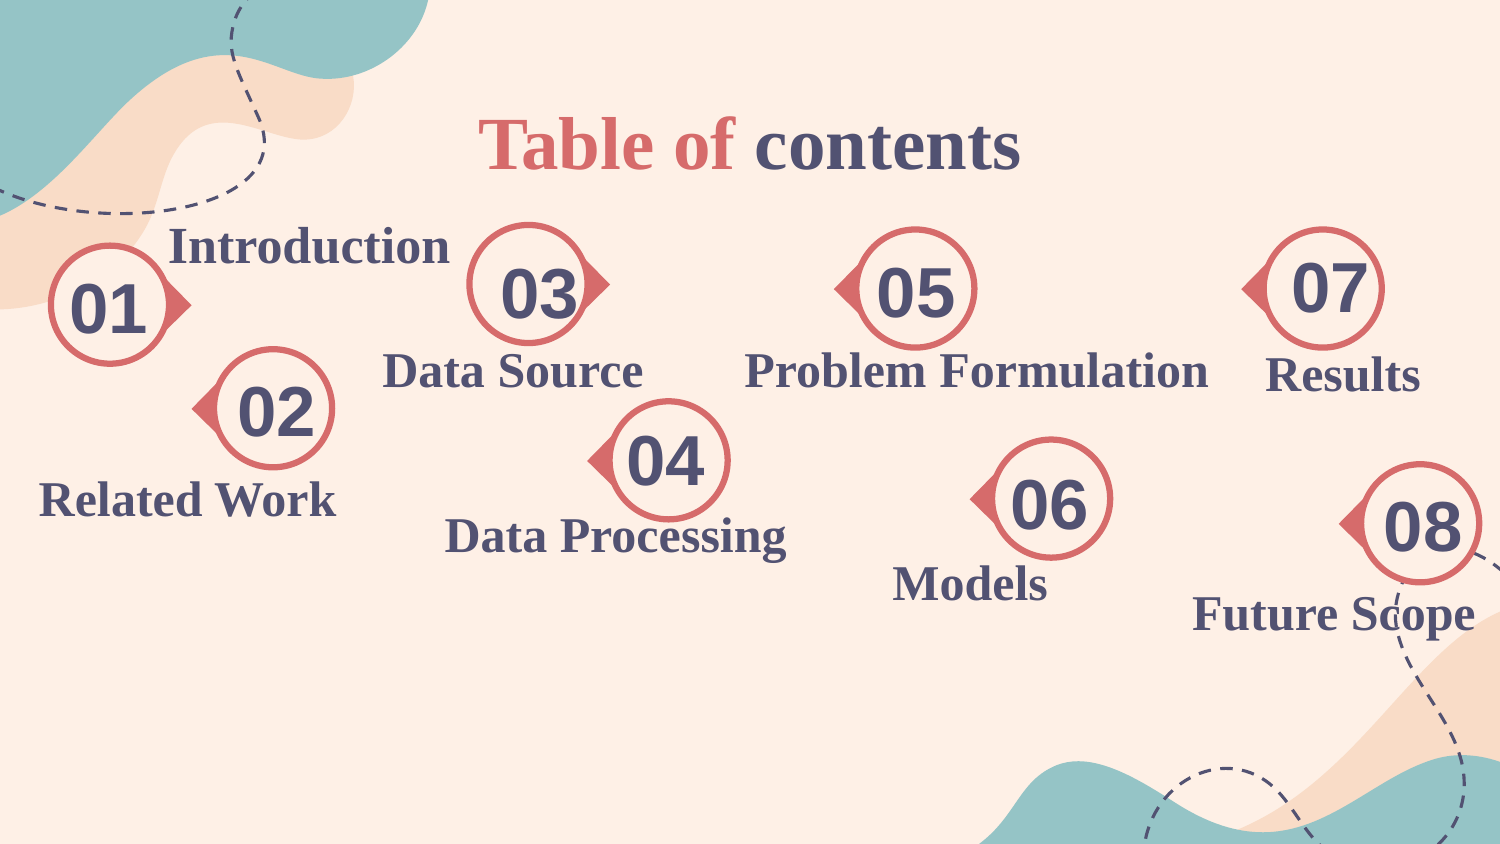

Table of contents
# Introduction

07
05
03
01
Problem Formulation

Data Source
Results

02

04

Related Work

06
Data Processing

08
Models
Future Scope